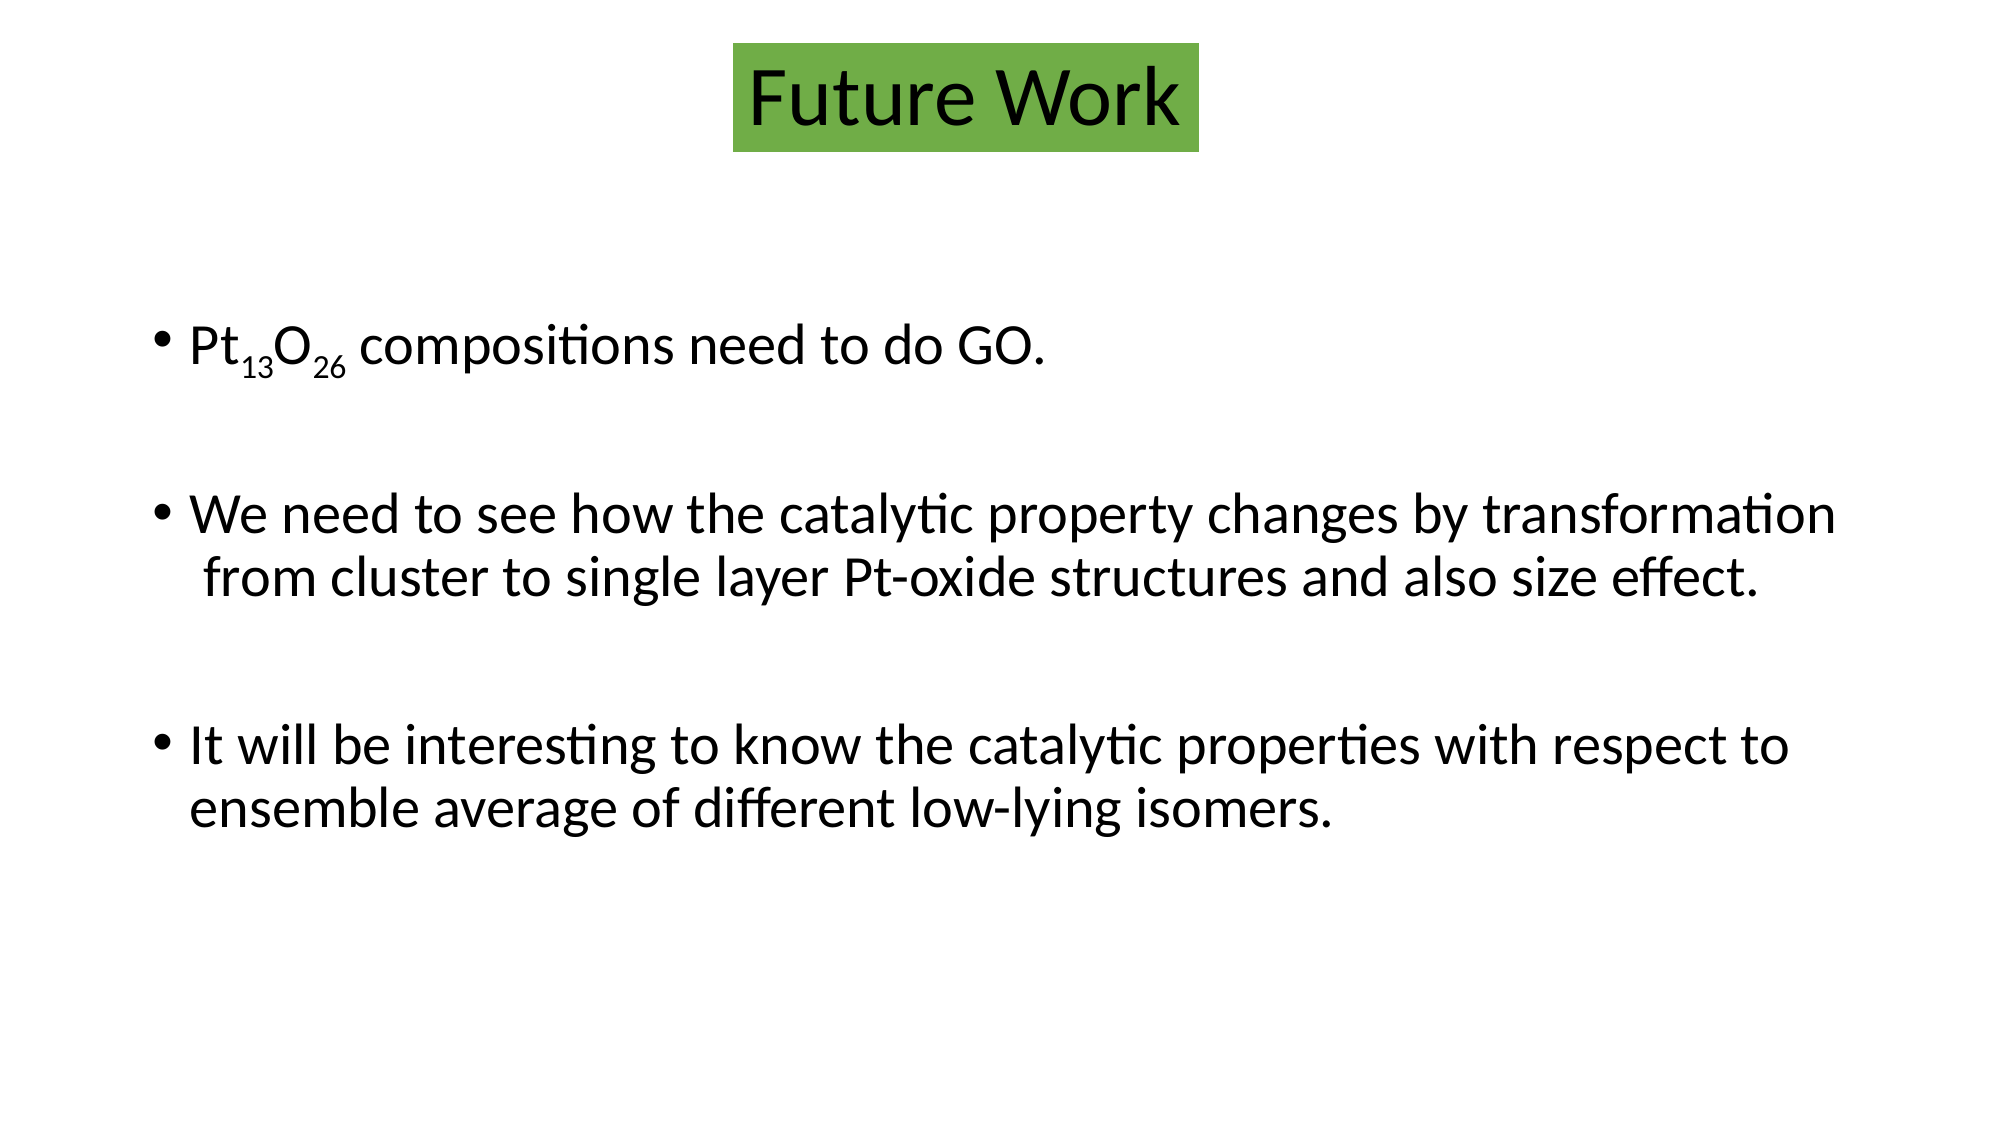

# Future Work
Pt13O26 compositions need to do GO.

We need to see how the catalytic property changes by transformation  from cluster to single layer Pt-oxide structures and also size effect.

It will be interesting to know the catalytic properties with respect to ensemble average of different low-lying isomers.